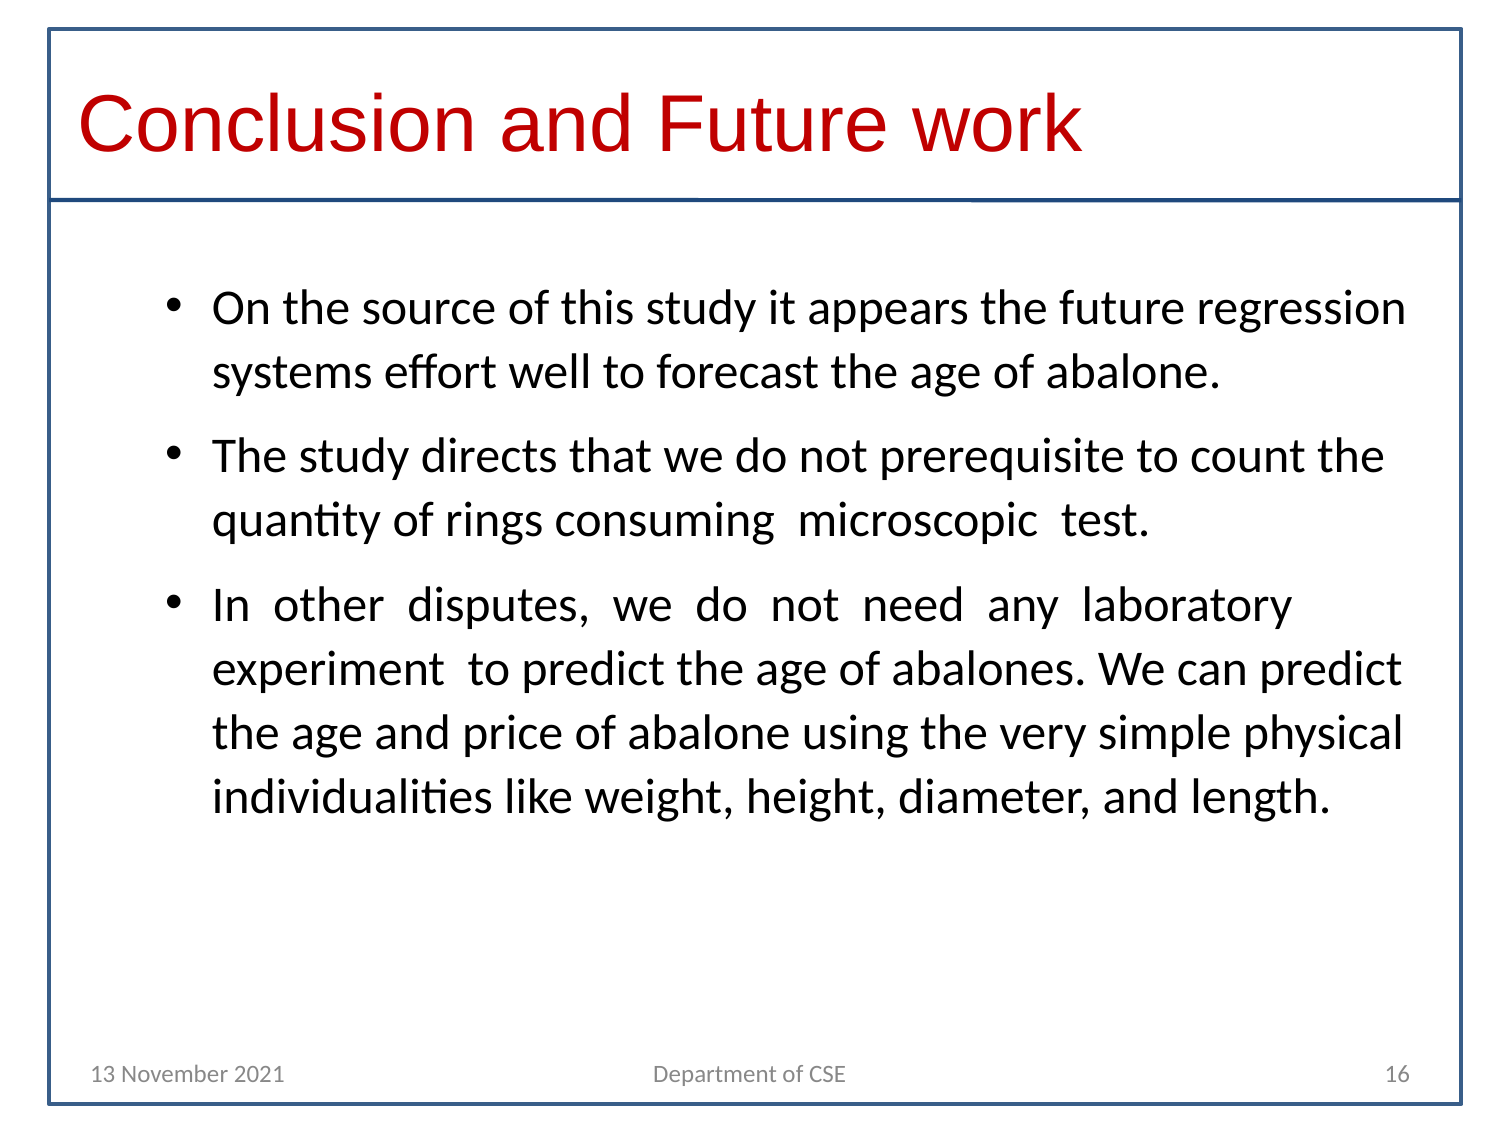

# Conclusion and Future work
On the source of this study it appears the future regression systems effort well to forecast the age of abalone.
The study directs that we do not prerequisite to count the quantity of rings consuming  microscopic  test.
In  other  disputes,  we  do  not  need  any  laboratory  experiment  to predict the age of abalones. We can predict the age and price of abalone using the very simple physical individualities like weight, height, diameter, and length.
13 November 2021
Department of CSE
16